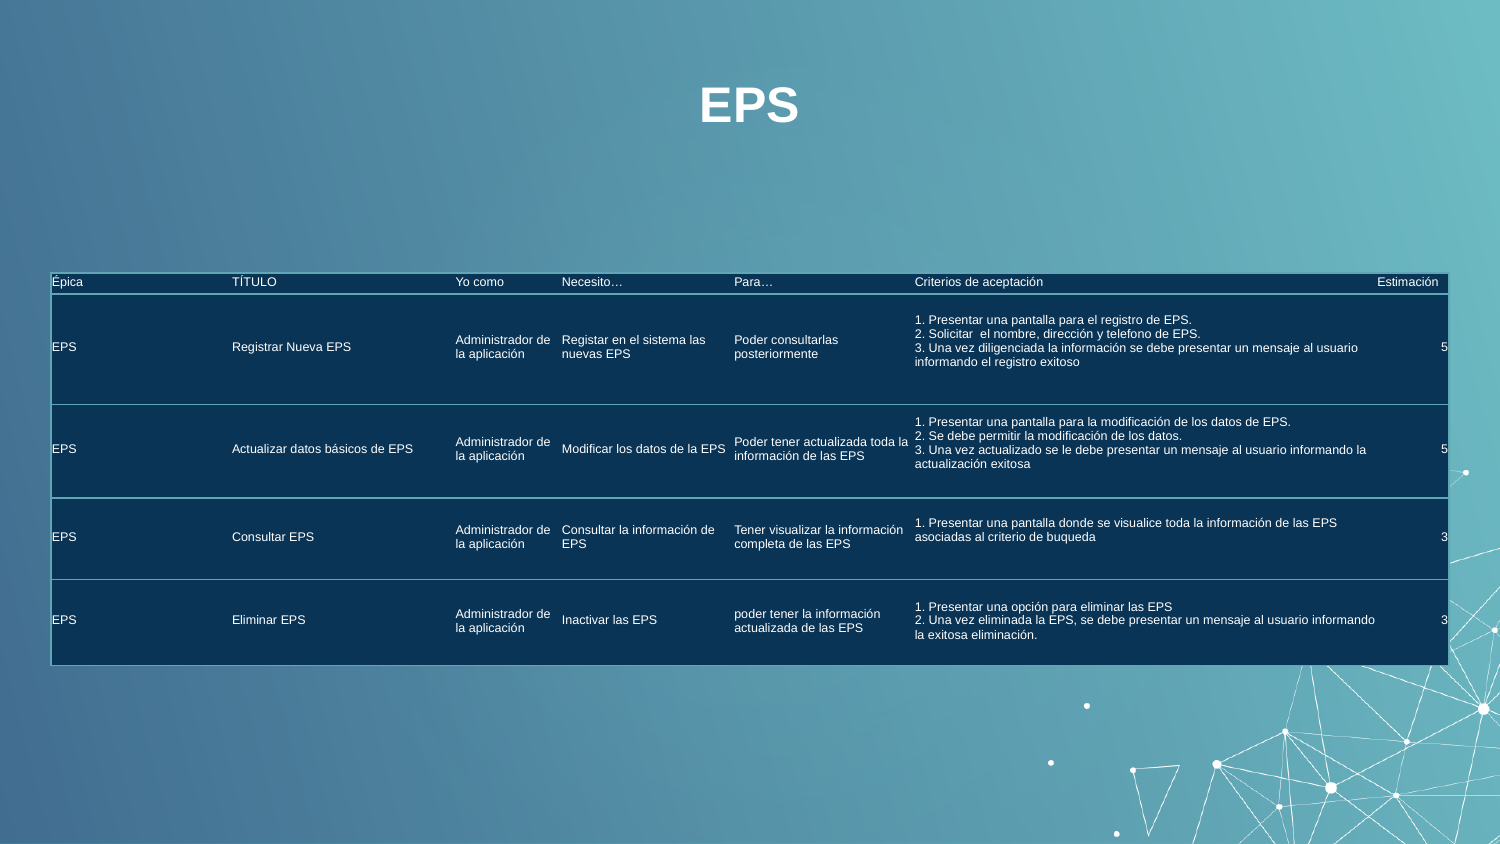

# EPS
| Épica | TÍTULO | Yo como | Necesito… | Para… | Criterios de aceptación | Estimación |
| --- | --- | --- | --- | --- | --- | --- |
| EPS | Registrar Nueva EPS | Administrador de la aplicación | Registar en el sistema las nuevas EPS | Poder consultarlas posteriormente | 1. Presentar una pantalla para el registro de EPS. 2. Solicitar el nombre, dirección y telefono de EPS. 3. Una vez diligenciada la información se debe presentar un mensaje al usuario informando el registro exitoso | 5 |
| EPS | Actualizar datos básicos de EPS | Administrador de la aplicación | Modificar los datos de la EPS | Poder tener actualizada toda la información de las EPS | 1. Presentar una pantalla para la modificación de los datos de EPS. 2. Se debe permitir la modificación de los datos. 3. Una vez actualizado se le debe presentar un mensaje al usuario informando la actualización exitosa | 5 |
| EPS | Consultar EPS | Administrador de la aplicación | Consultar la información de EPS | Tener visualizar la información completa de las EPS | 1. Presentar una pantalla donde se visualice toda la información de las EPS asociadas al criterio de buqueda | 3 |
| EPS | Eliminar EPS | Administrador de la aplicación | Inactivar las EPS | poder tener la información actualizada de las EPS | 1. Presentar una opción para eliminar las EPS 2. Una vez eliminada la EPS, se debe presentar un mensaje al usuario informando la exitosa eliminación. | 3 |